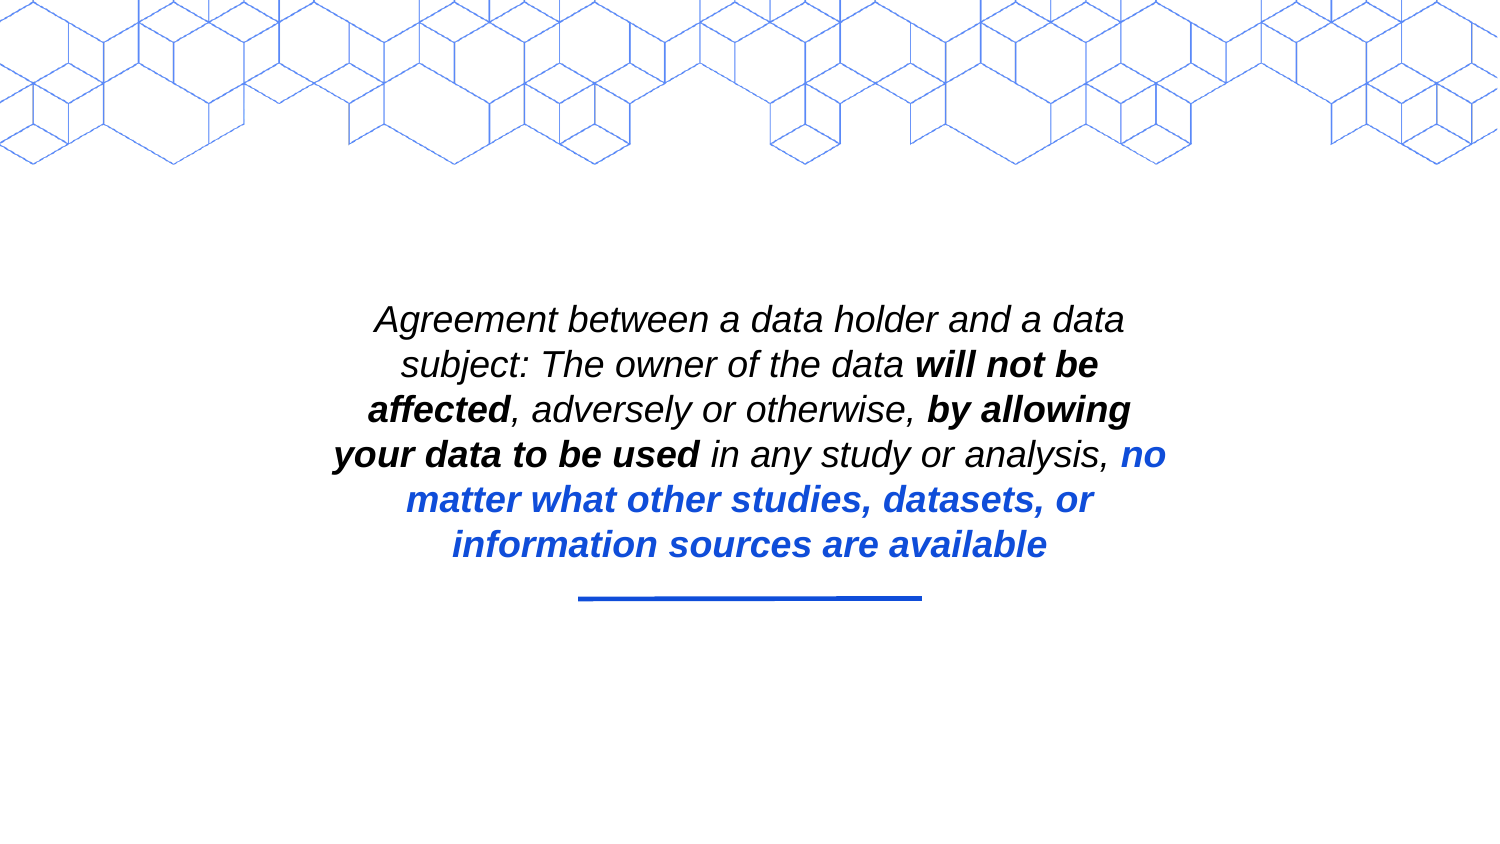

Agreement between a data holder and a data subject: The owner of the data will not be affected, adversely or otherwise, by allowing your data to be used in any study or analysis, no matter what other studies, datasets, or information sources are available